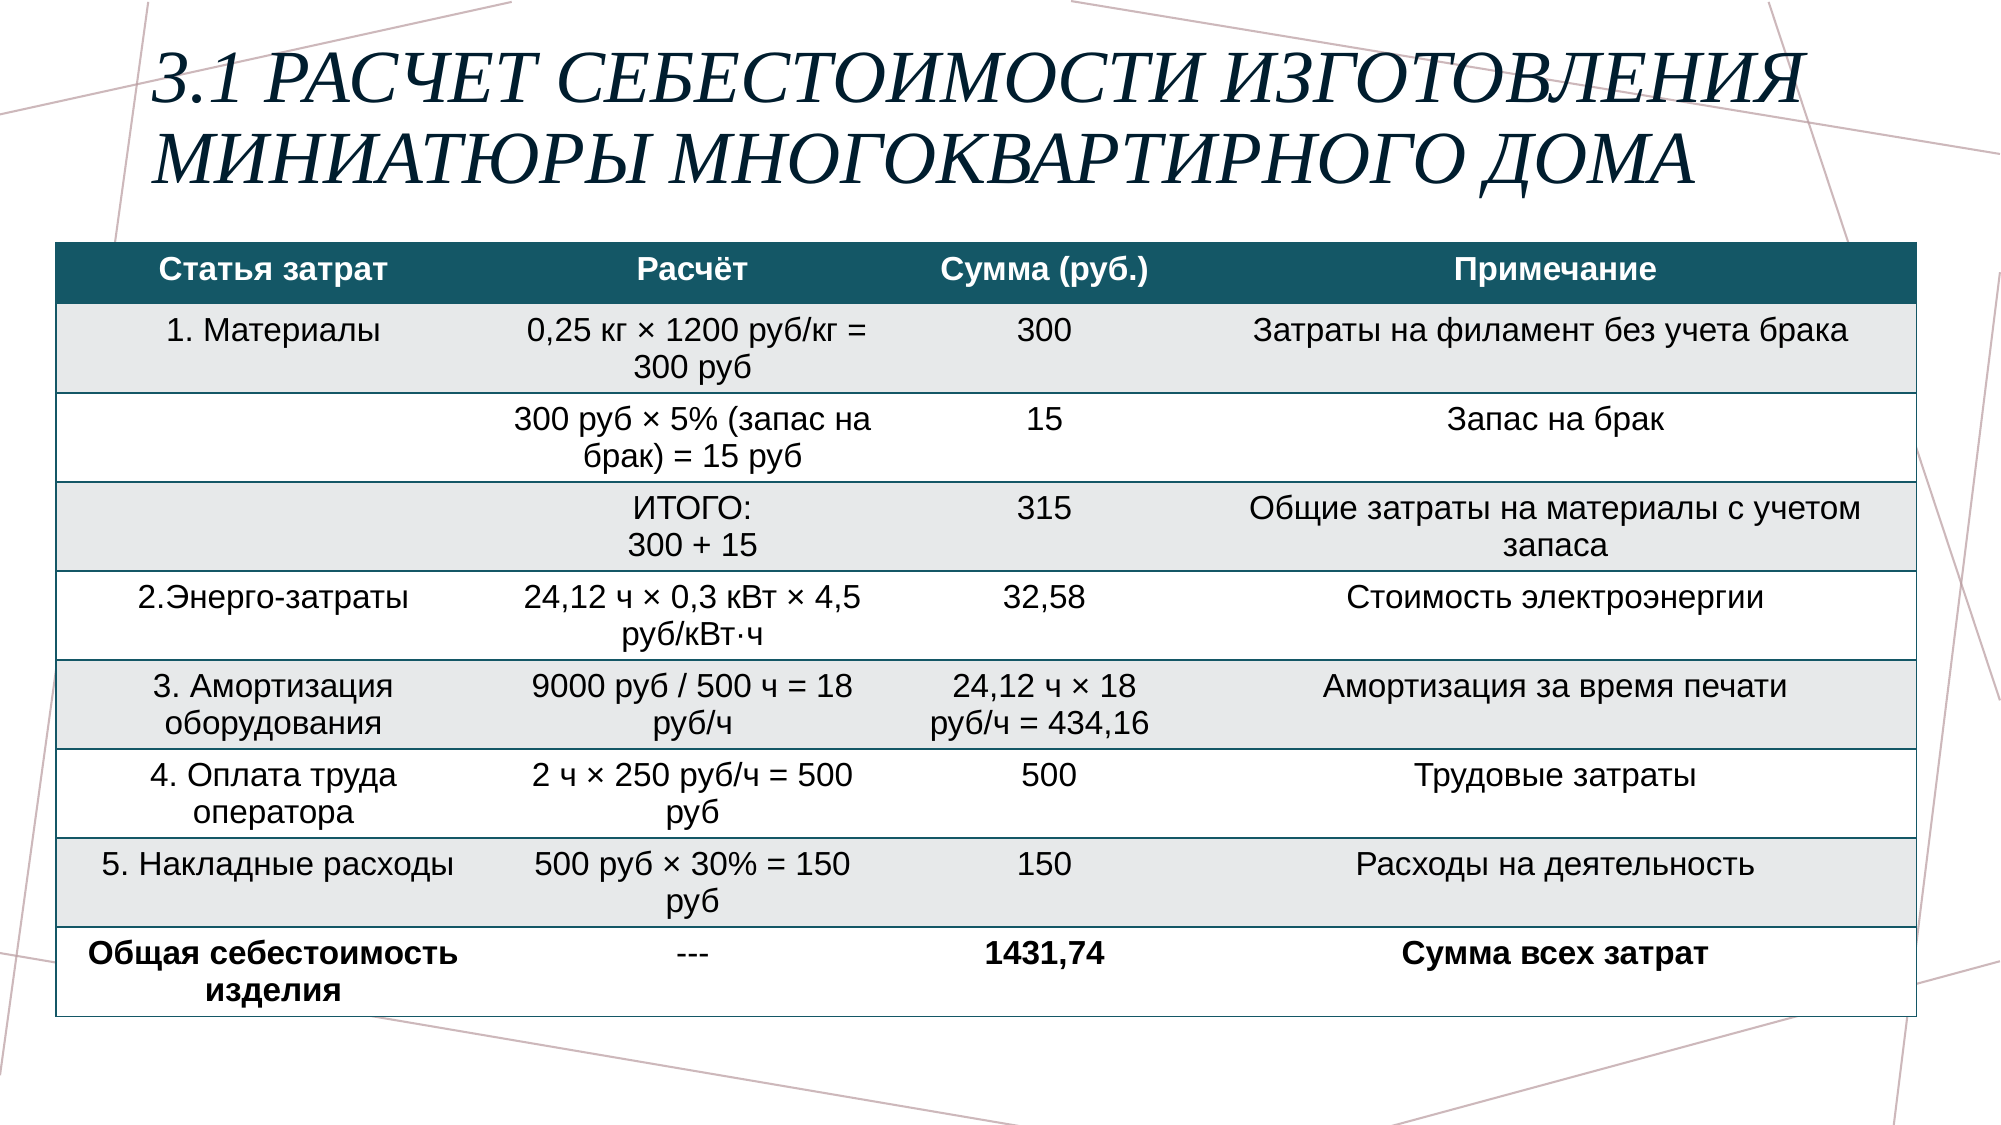

# 3.1 Расчет себестоимости изготовления миниатюры многоквартирного дома
| Статья затрат | Расчёт | Сумма (руб.) | Примечание |
| --- | --- | --- | --- |
| 1. Материалы | 0,25 кг × 1200 руб/кг = 300 руб | 300 | Затраты на филамент без учета брака |
|  | 300 руб × 5% (запас на брак) = 15 руб | 15 | Запас на брак |
|  | ИТОГО: 300 + 15 | 315 | Общие затраты на материалы с учетом запаса |
| 2.Энерго-затраты | 24,12 ч × 0,3 кВт × 4,5 руб/кВт·ч | 32,58 | Стоимость электроэнергии |
| 3. Амортизация оборудования | 9000 руб / 500 ч = 18 руб/ч | 24,12 ч × 18 руб/ч = 434,16 | Амортизация за время печати |
| 4. Оплата труда оператора | 2 ч × 250 руб/ч = 500 руб | 500 | Трудовые затраты |
| 5. Накладные расходы | 500 руб × 30% = 150 руб | 150 | Расходы на деятельность |
| Общая себестоимость изделия | --- | 1431,74 | Сумма всех затрат |